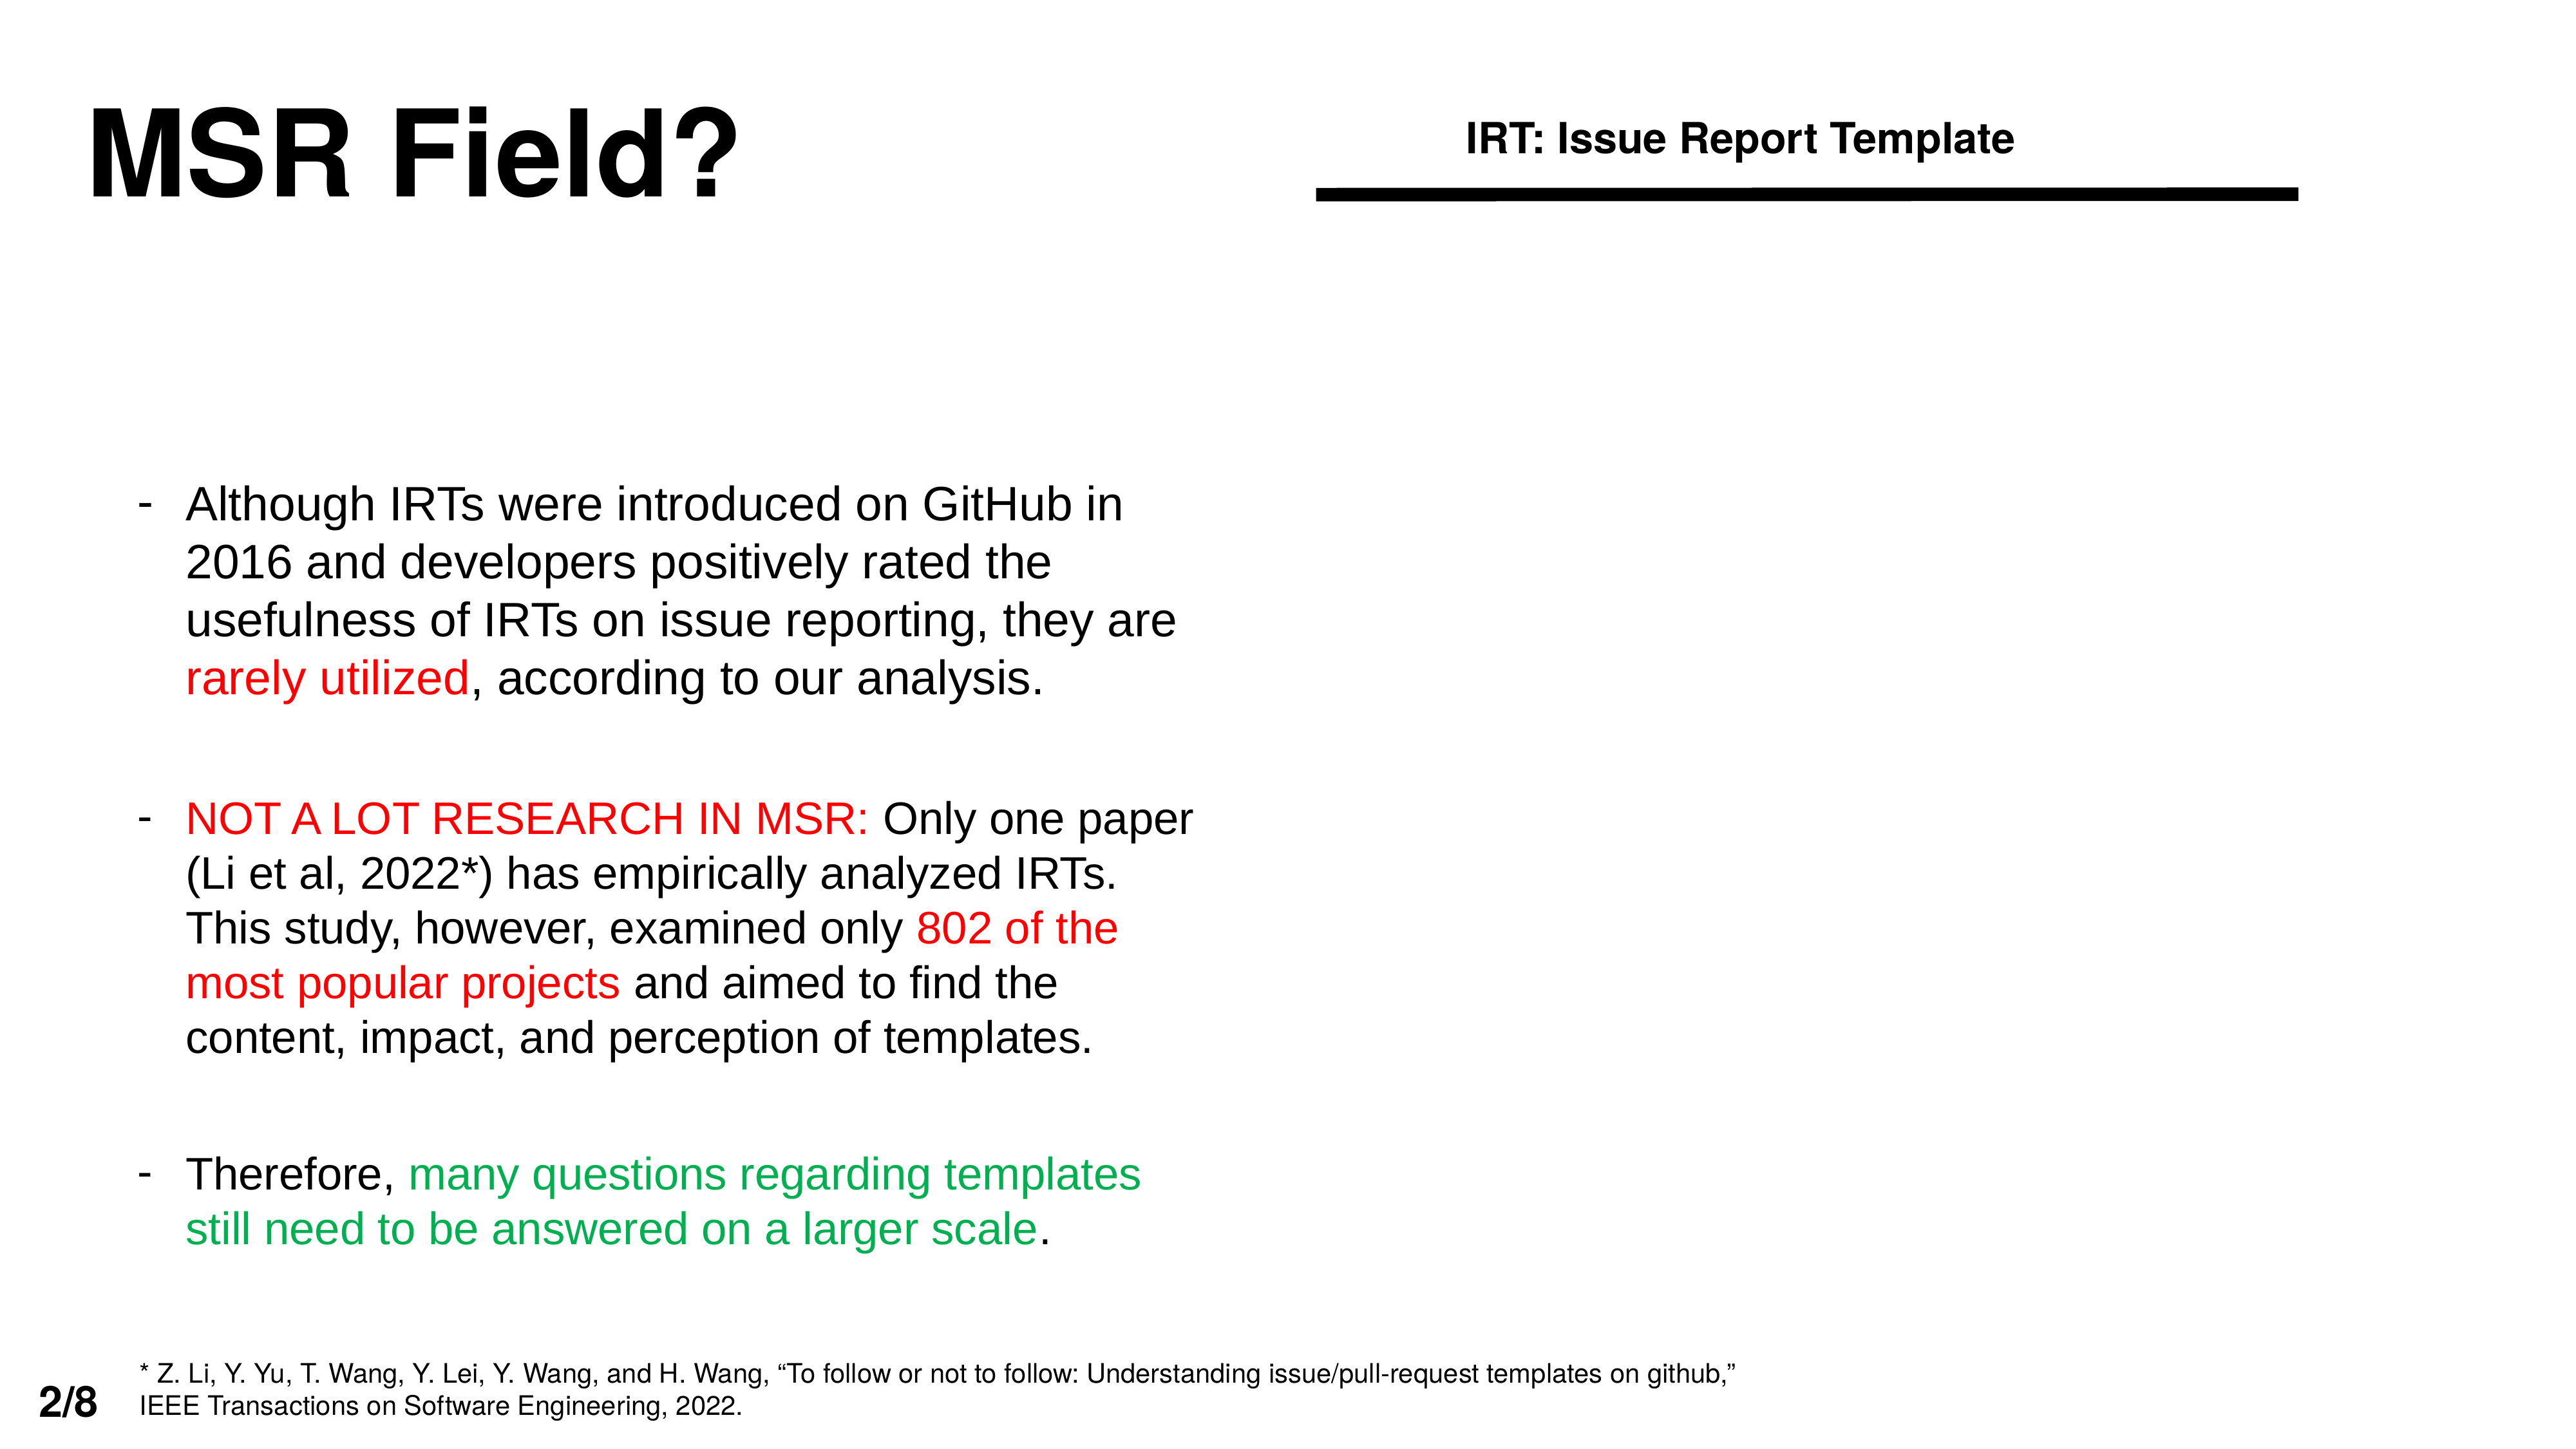

MSR Field?
IRT: Issue Report Template
Although IRTs were introduced on GitHub in 2016 and developers positively rated the usefulness of IRTs on issue reporting, they are rarely utilized, according to our analysis.

NOT A LOT RESEARCH IN MSR: Only one paper (Li et al, 2022*) has empirically analyzed IRTs. This study, however, examined only 802 of the most popular projects and aimed to find the content, impact, and perception of templates.

Therefore, many questions regarding templates still need to be answered on a larger scale.
* Z. Li, Y. Yu, T. Wang, Y. Lei, Y. Wang, and H. Wang, “To follow or not to follow: Understanding issue/pull-request templates on github,” IEEE Transactions on Software Engineering, 2022.
2/8